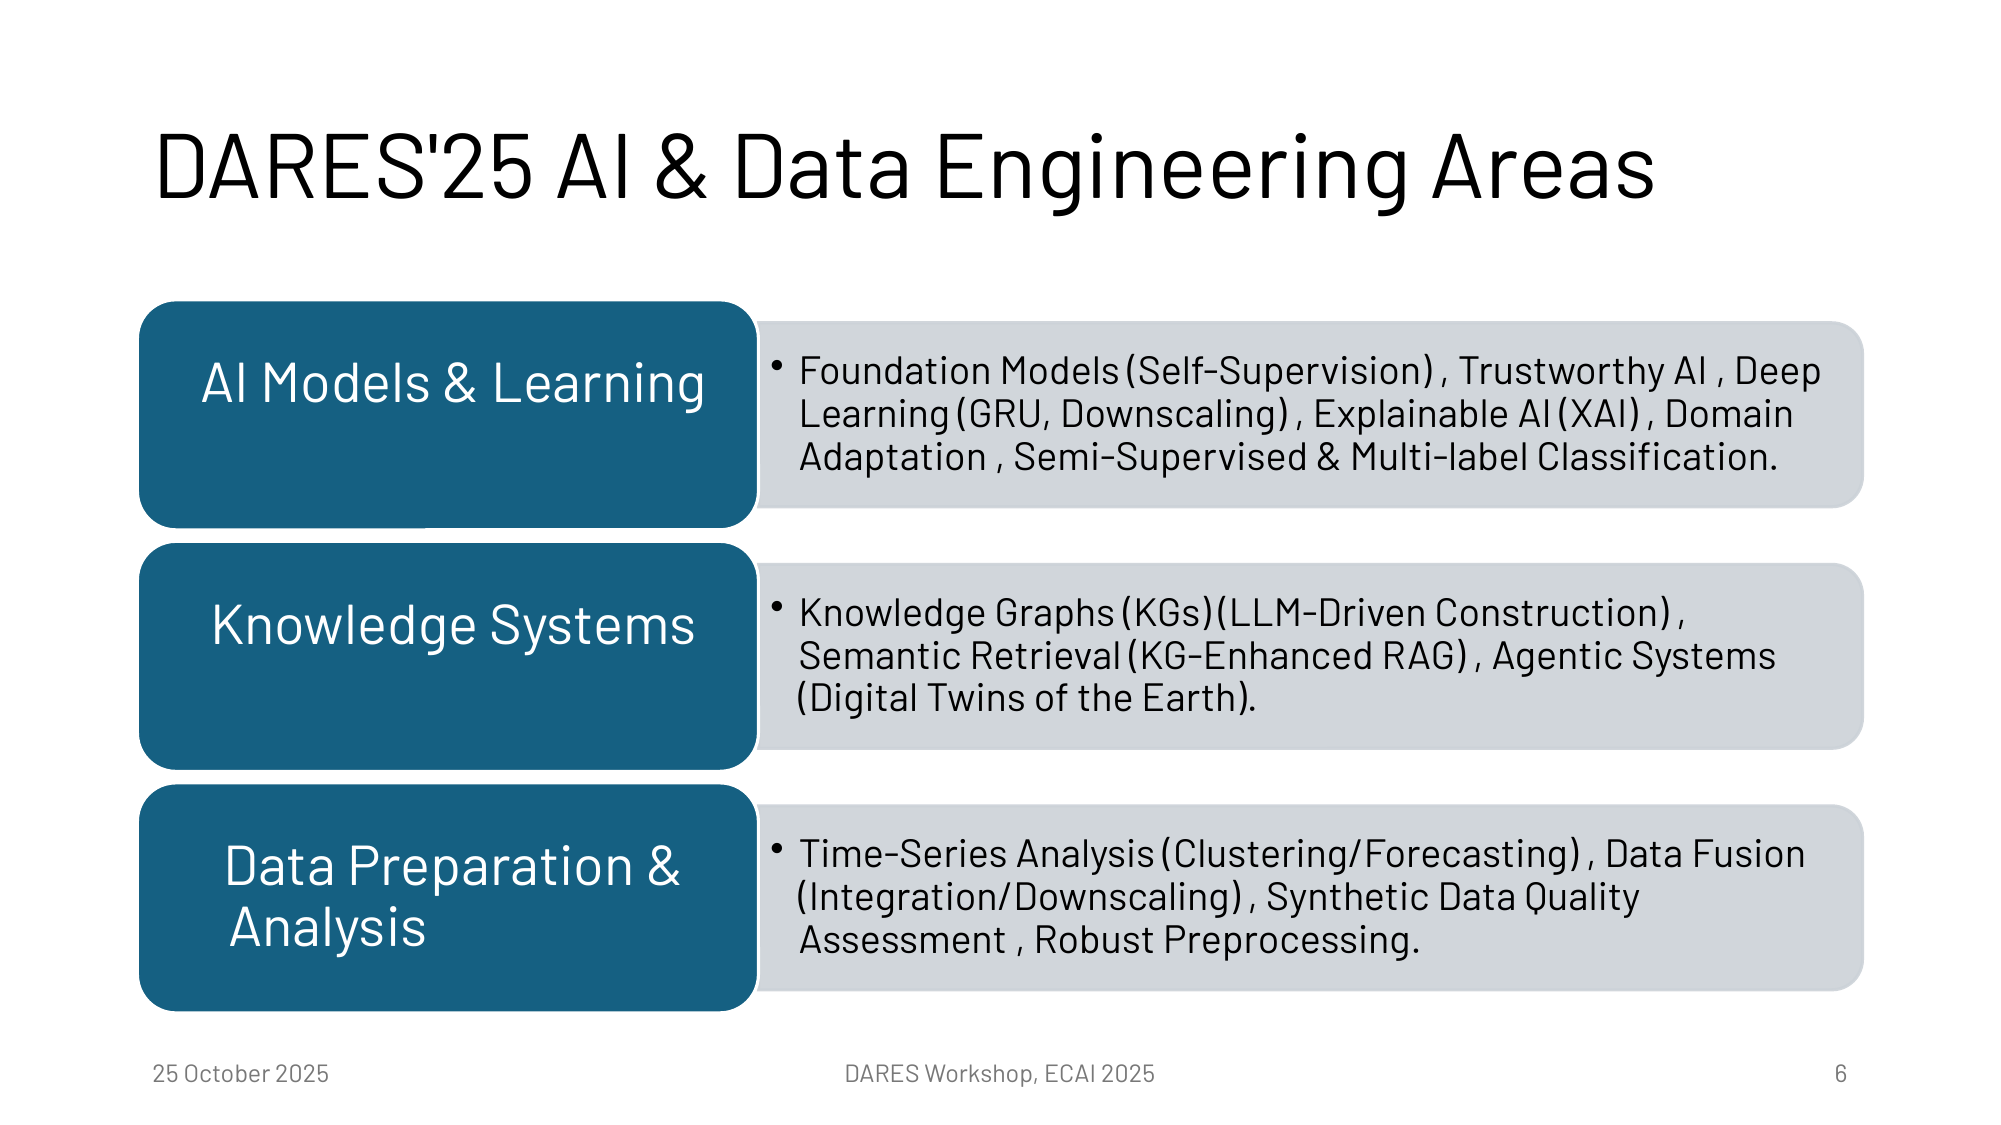

# DARES'25 AI & Data Engineering Areas
Foundation Models (Self-Supervision) , Trustworthy AI , Deep Learning (GRU, Downscaling) , Explainable AI (XAI) , Domain Adaptation , Semi-Supervised & Multi-label Classification.
AI Models & Learning
Knowledge Graphs (KGs) (LLM-Driven Construction) , Semantic Retrieval (KG-Enhanced RAG) , Agentic Systems (Digital Twins of the Earth).
Knowledge Systems
Time-Series Analysis (Clustering/Forecasting) , Data Fusion (Integration/Downscaling) , Synthetic Data Quality Assessment , Robust Preprocessing.
Data Preparation & Analysis
25 October 2025
DARES Workshop, ECAI 2025
6